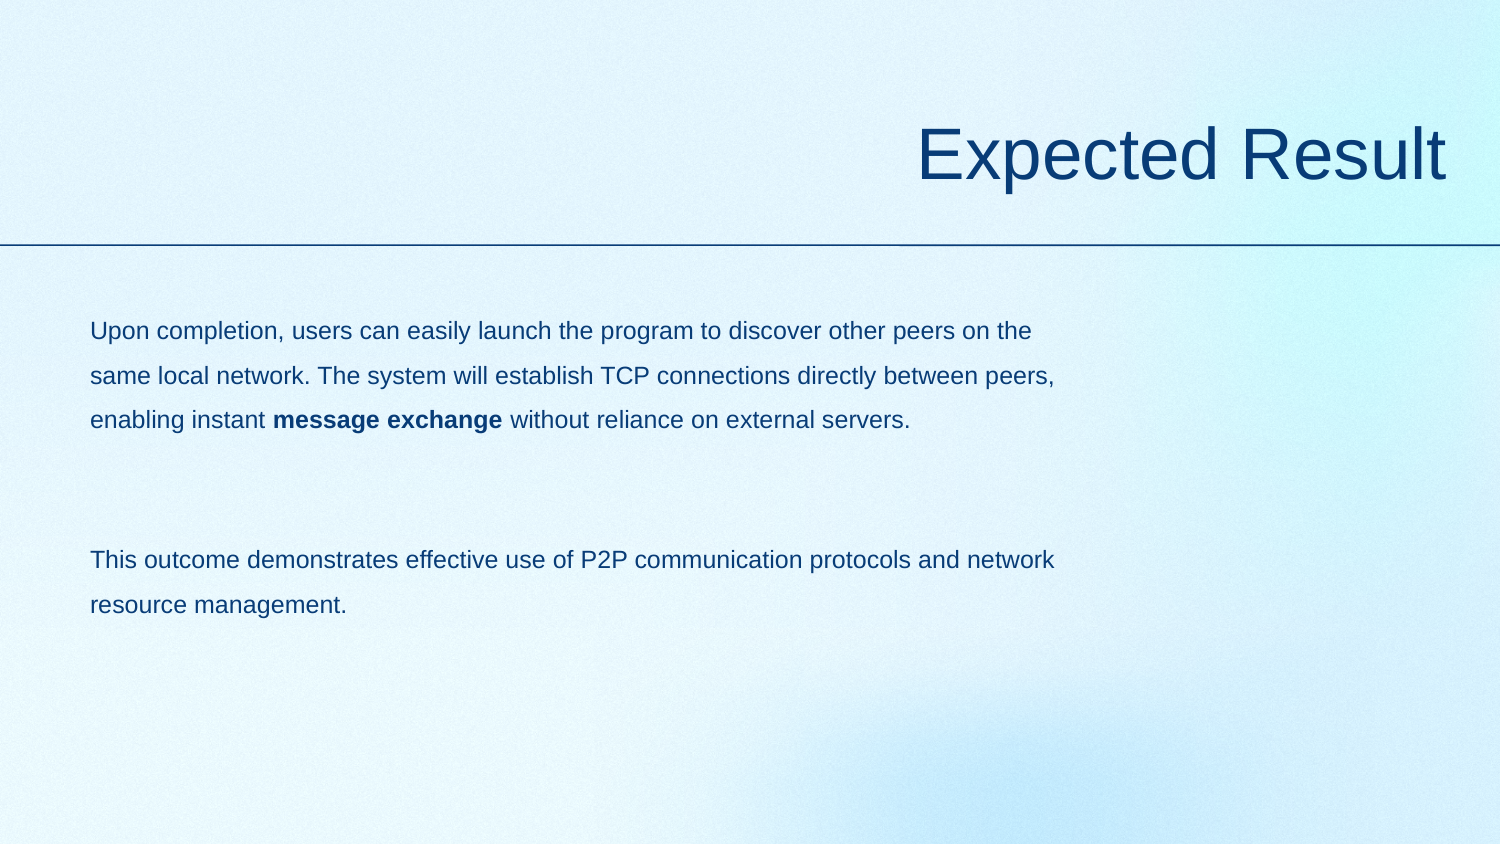

# Expected Result
Upon completion, users can easily launch the program to discover other peers on the same local network. The system will establish TCP connections directly between peers, enabling instant message exchange without reliance on external servers.

This outcome demonstrates effective use of P2P communication protocols and network resource management.